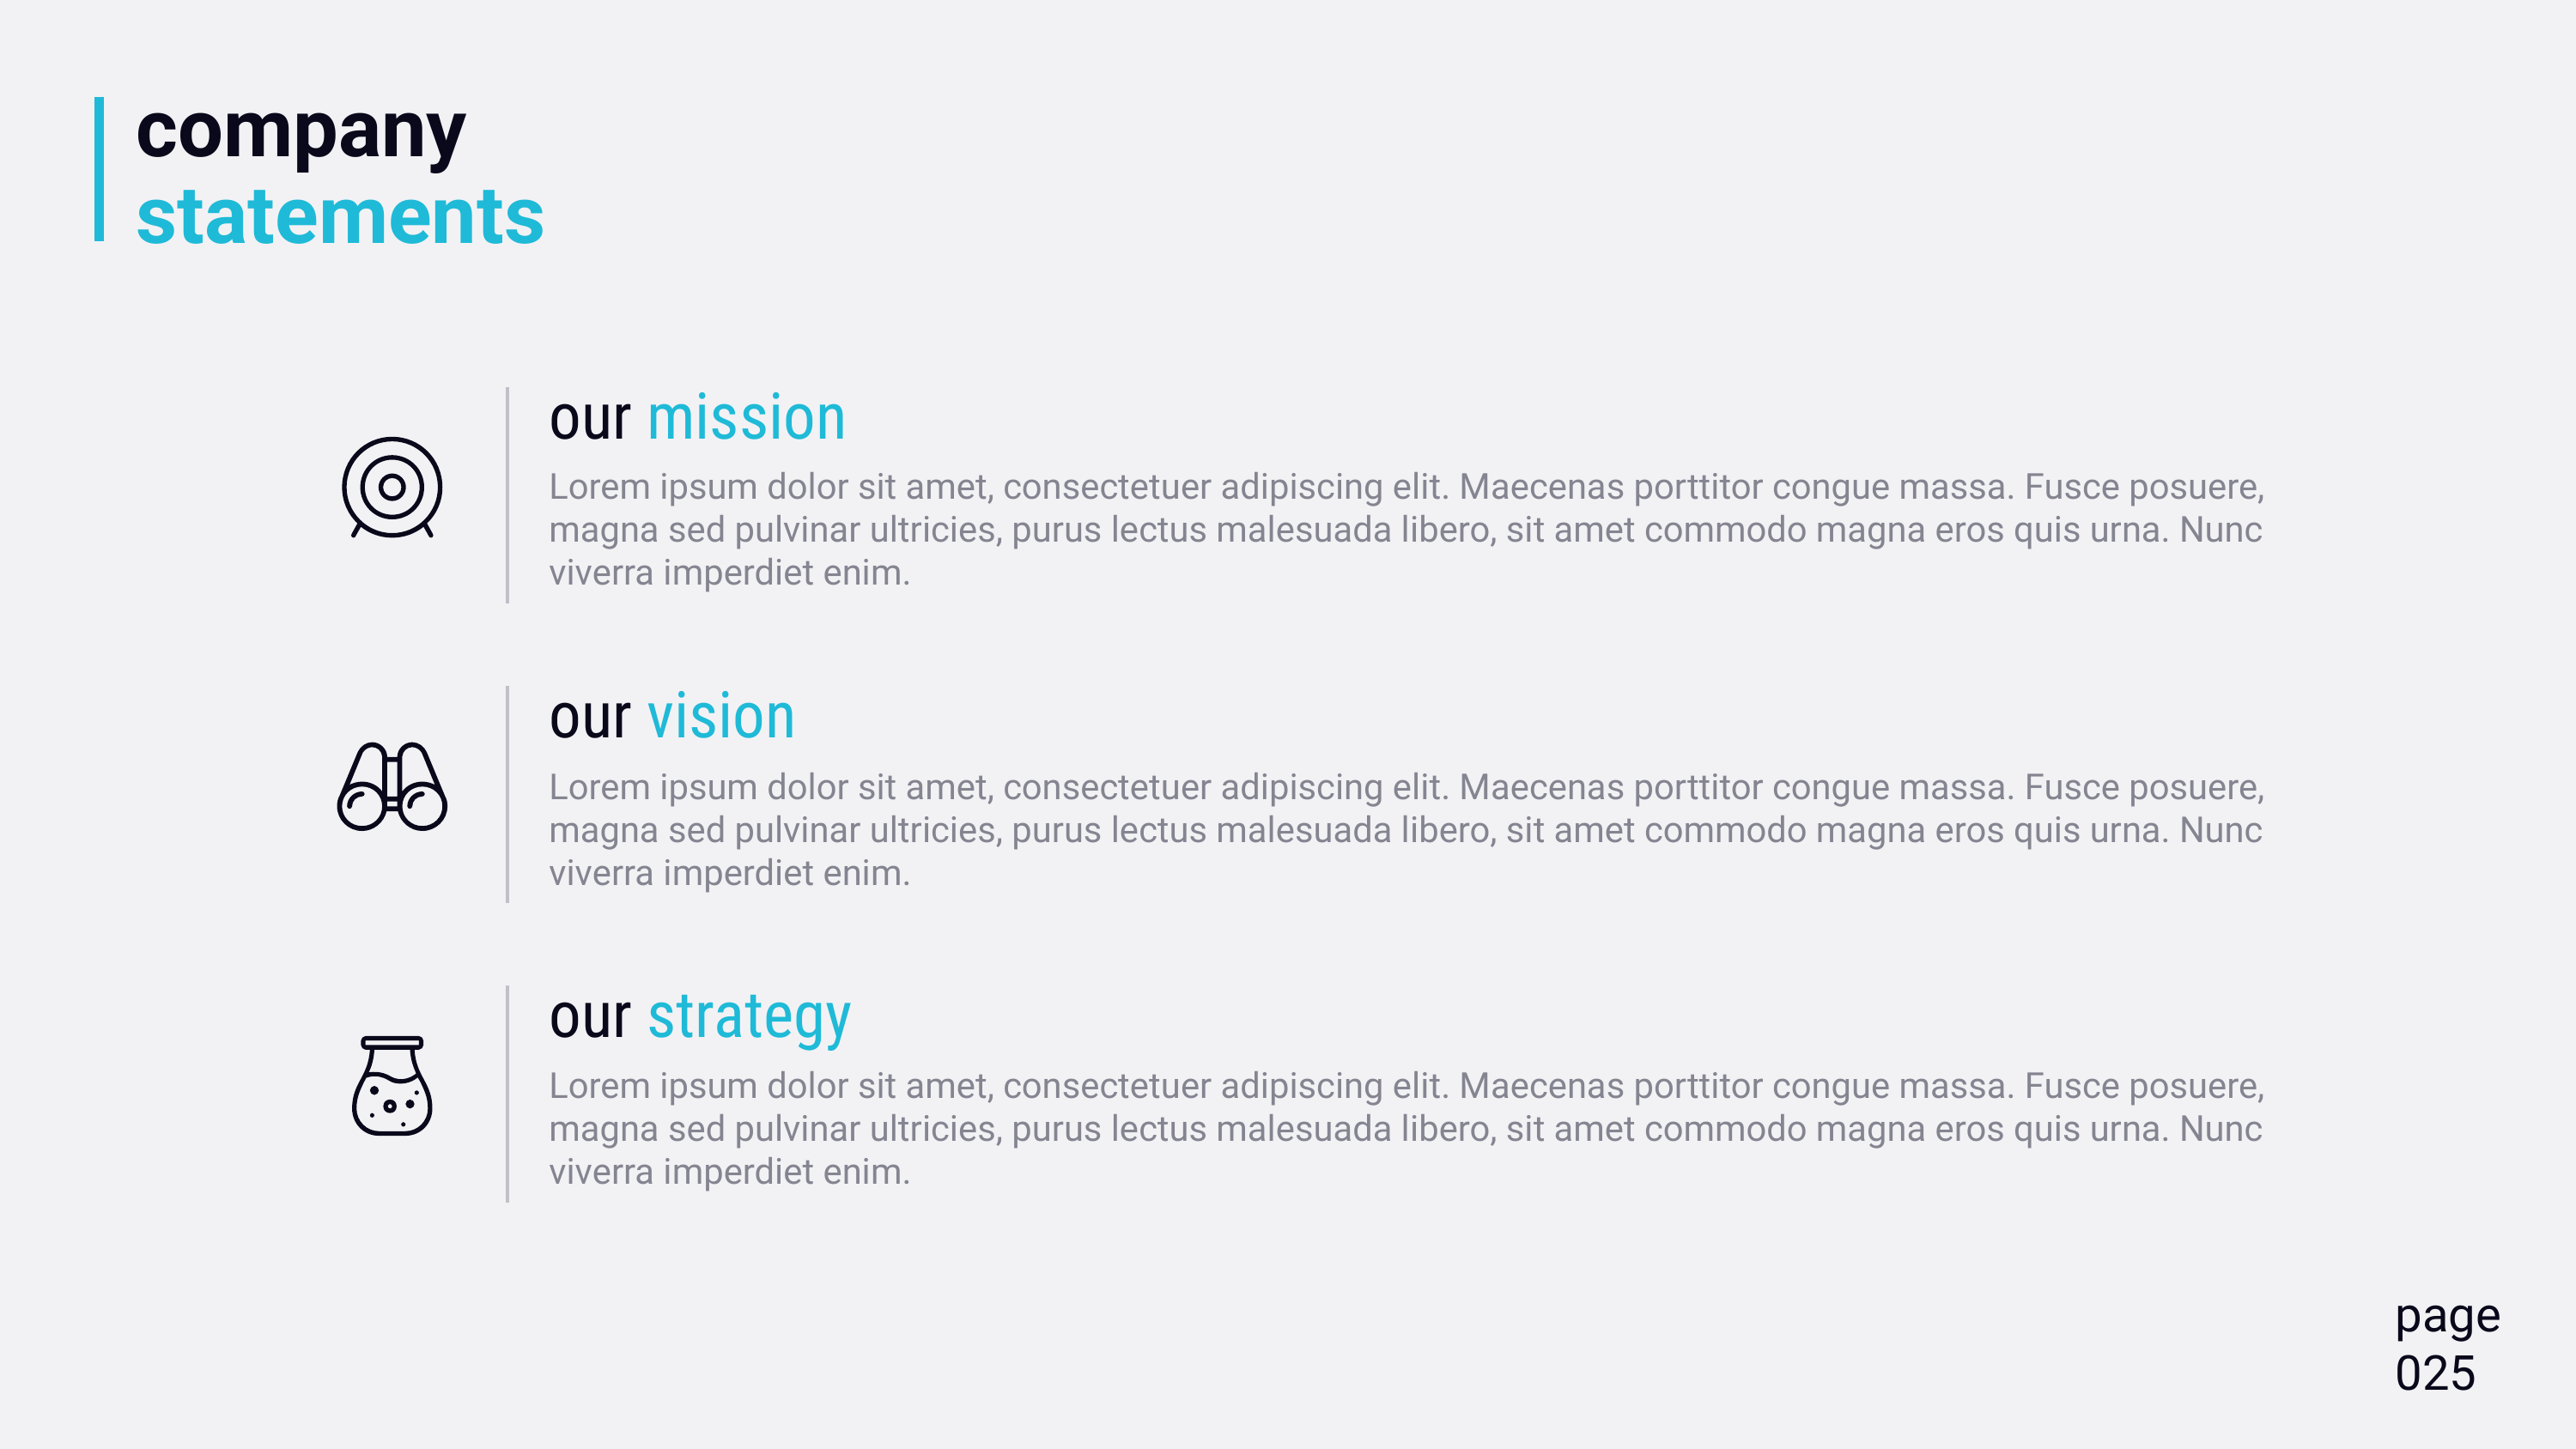

# company statements
our mission
Lorem ipsum dolor sit amet, consectetuer adipiscing elit. Maecenas porttitor congue massa. Fusce posuere, magna sed pulvinar ultricies, purus lectus malesuada libero, sit amet commodo magna eros quis urna. Nunc viverra imperdiet enim.

our vision
Lorem ipsum dolor sit amet, consectetuer adipiscing elit. Maecenas porttitor congue massa. Fusce posuere, magna sed pulvinar ultricies, purus lectus malesuada libero, sit amet commodo magna eros quis urna. Nunc viverra imperdiet enim.

our strategy
Lorem ipsum dolor sit amet, consectetuer adipiscing elit. Maecenas porttitor congue massa. Fusce posuere, magna sed pulvinar ultricies, purus lectus malesuada libero, sit amet commodo magna eros quis urna. Nunc viverra imperdiet enim.

page
025